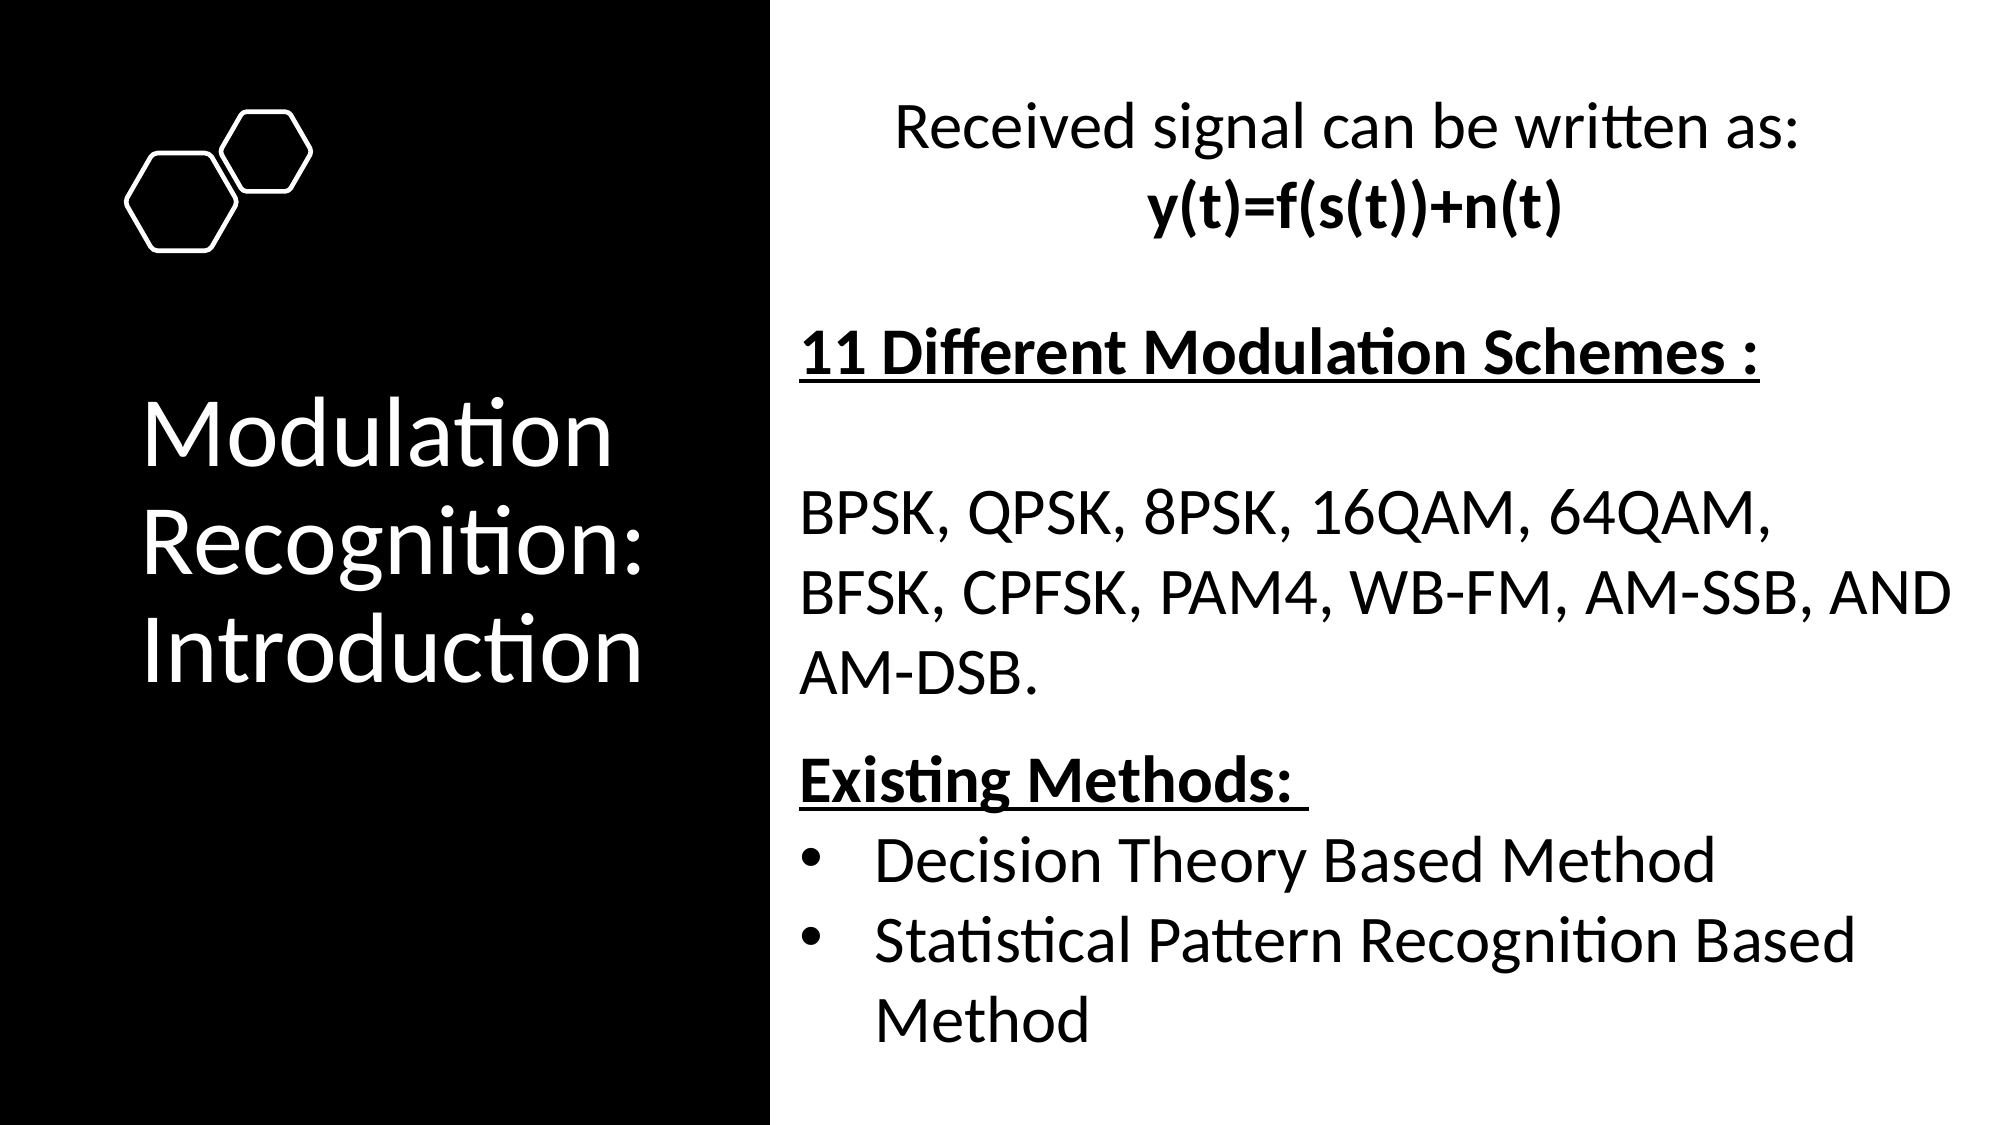

Received signal can be written as:
y(t)=f(s(t))+n(t)

# Modulation Recognition: Introduction
11 Different Modulation Schemes :

BPSK, QPSK, 8PSK, 16QAM, 64QAM, BFSK, CPFSK, PAM4, WB-FM, AM-SSB, and AM-DSB.

Existing Methods:
Decision Theory Based Method
Statistical Pattern Recognition Based Method

5